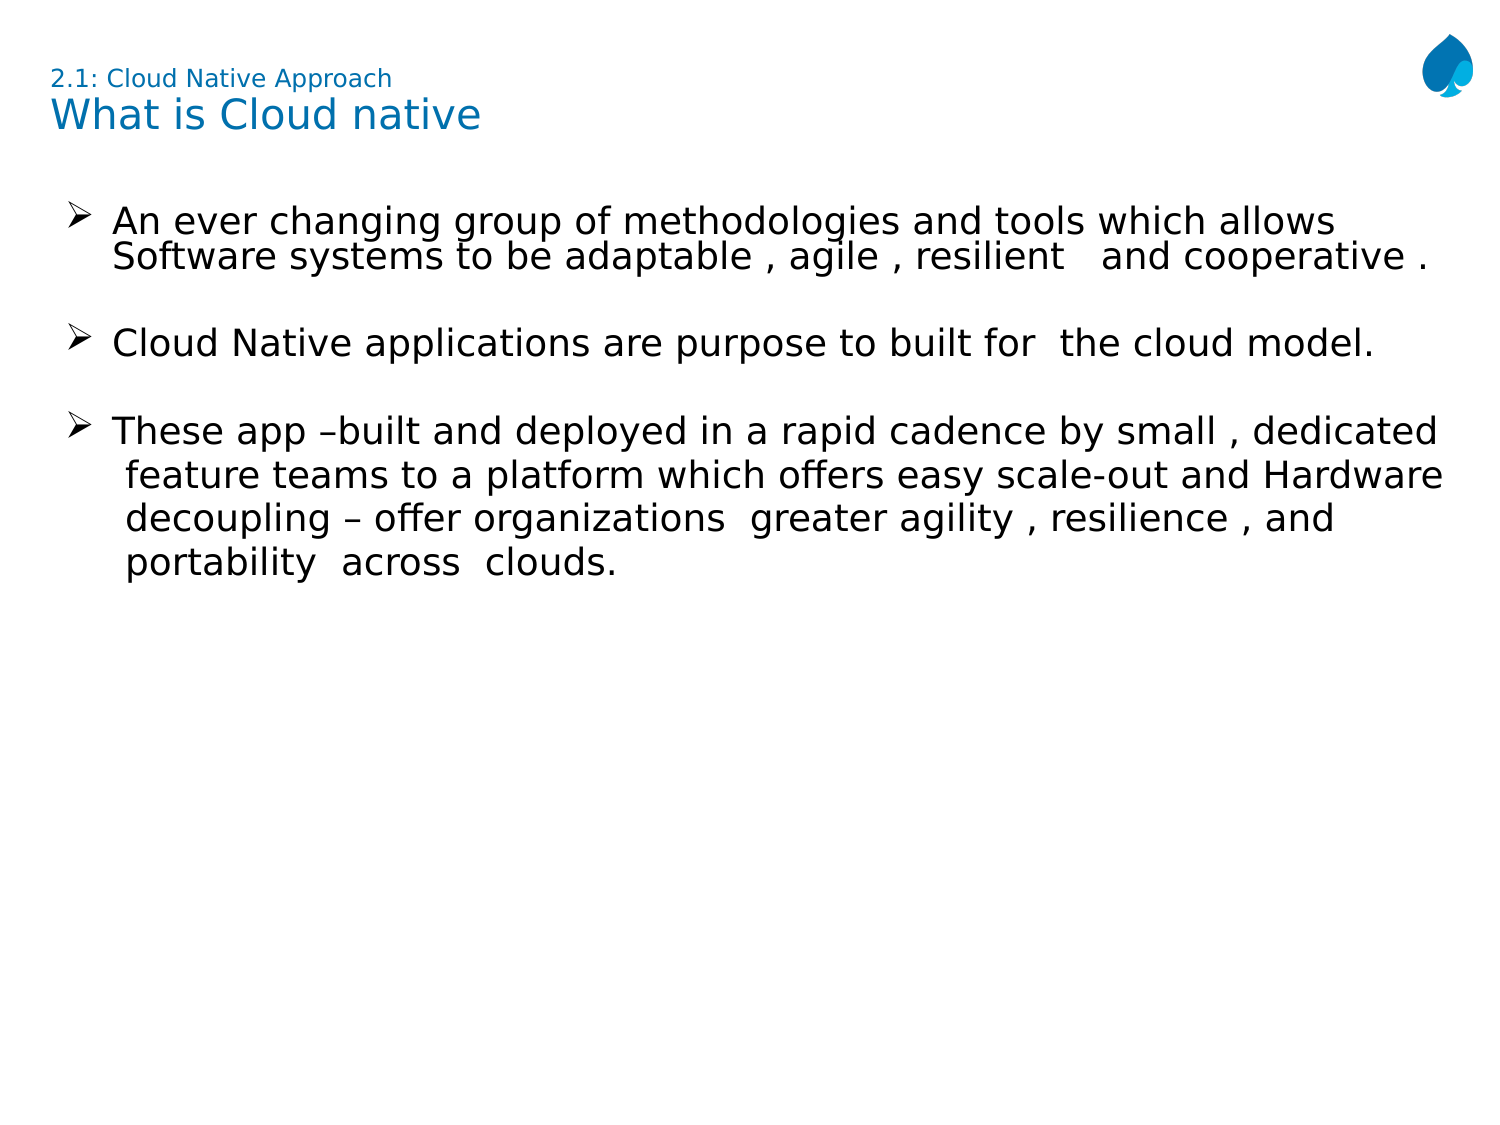

# 2.1: Cloud Native Approach What is Cloud native
An ever changing group of methodologies and tools which allows Software systems to be adaptable , agile , resilient   and cooperative .

Cloud Native applications are purpose to built for  the cloud model.

These app –built and deployed in a rapid cadence by small , dedicated
     feature teams to a platform which offers easy scale-out and Hardware
     decoupling – offer organizations  greater agility , resilience , and
     portability  across  clouds.